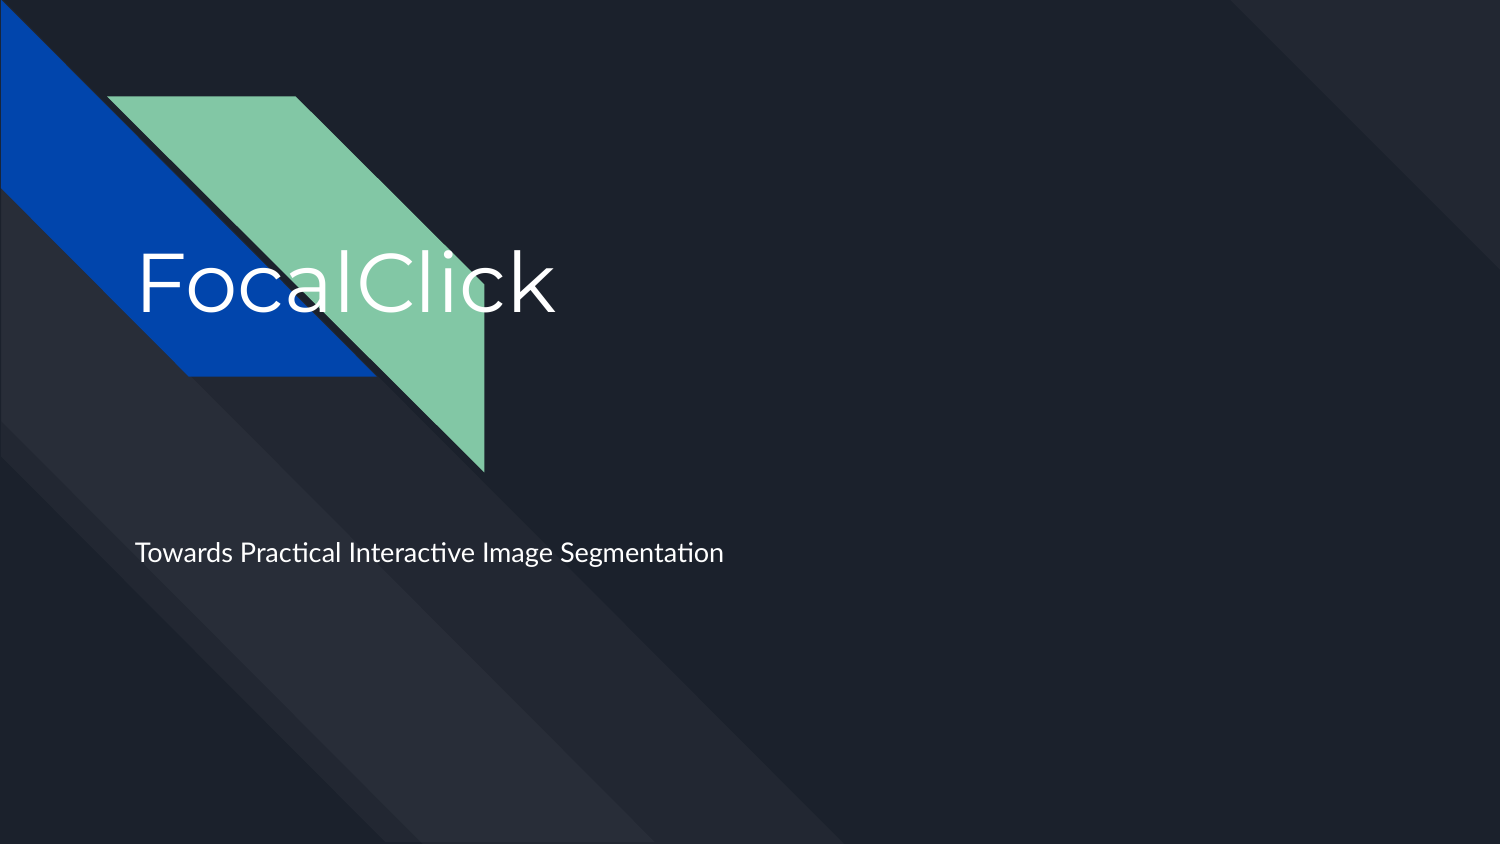

# FocalClick

Towards Practical Interactive Image Segmentation